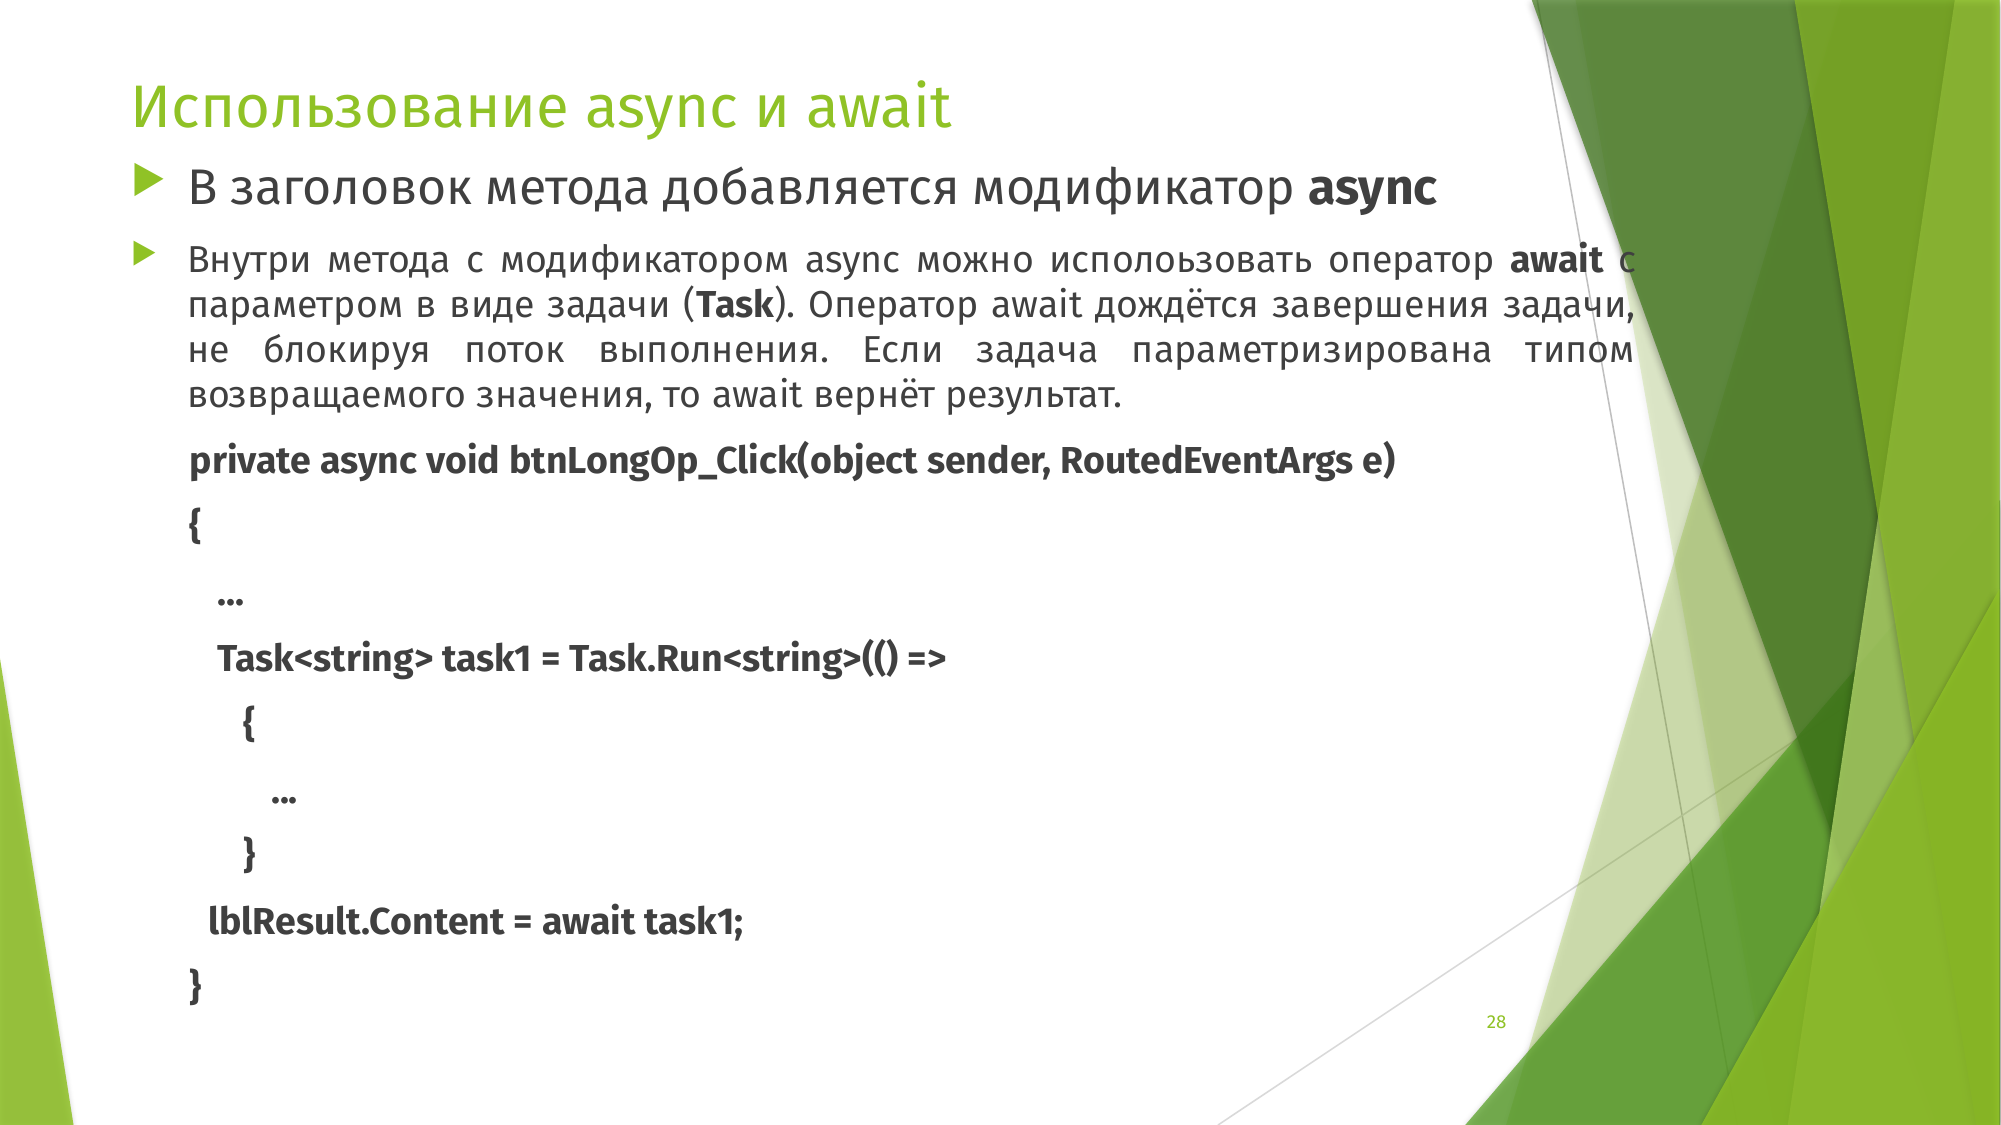

# Использование async и await
В заголовок метода добавляется модификатор async
Внутри метода с модификатором async можно исполоьзовать оператор await с параметром в виде задачи (Task). Оператор await дождётся завершения задачи, не блокируя поток выполнения. Если задача параметризирована типом возвращаемого значения, то await вернёт результат.
private async void btnLongOp_Click(object sender, RoutedEventArgs e)
{
   ...
   Task<string> task1 = Task.Run<string>(() =>
      {
         ...
      }
  lblResult.Content = await task1;
}

28